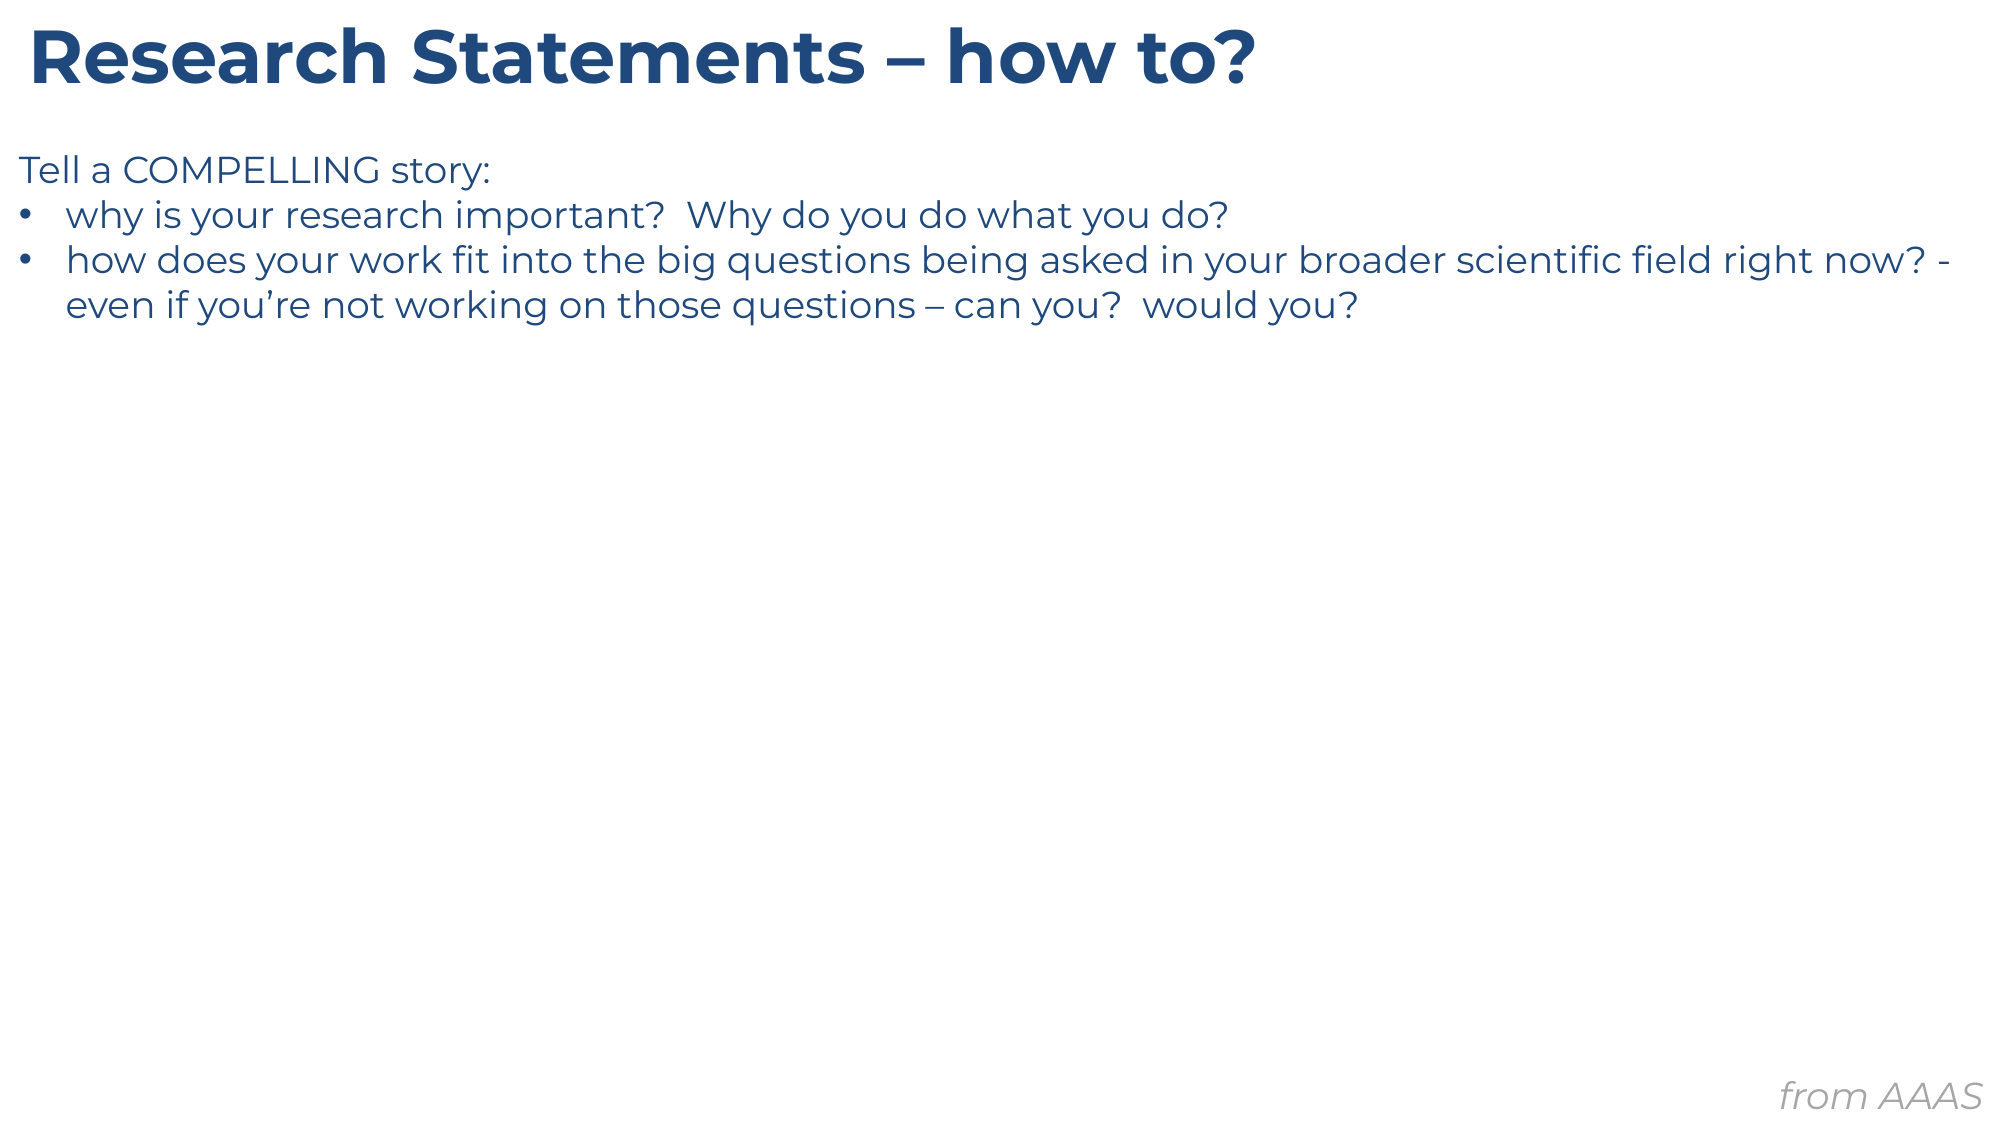

Research Statements – how to?
Tell a COMPELLING story:
why is your research important?  Why do you do what you do?
how does your work fit into the big questions being asked in your broader scientific field right now? - even if you’re not working on those questions – can you?  would you?

from AAAS